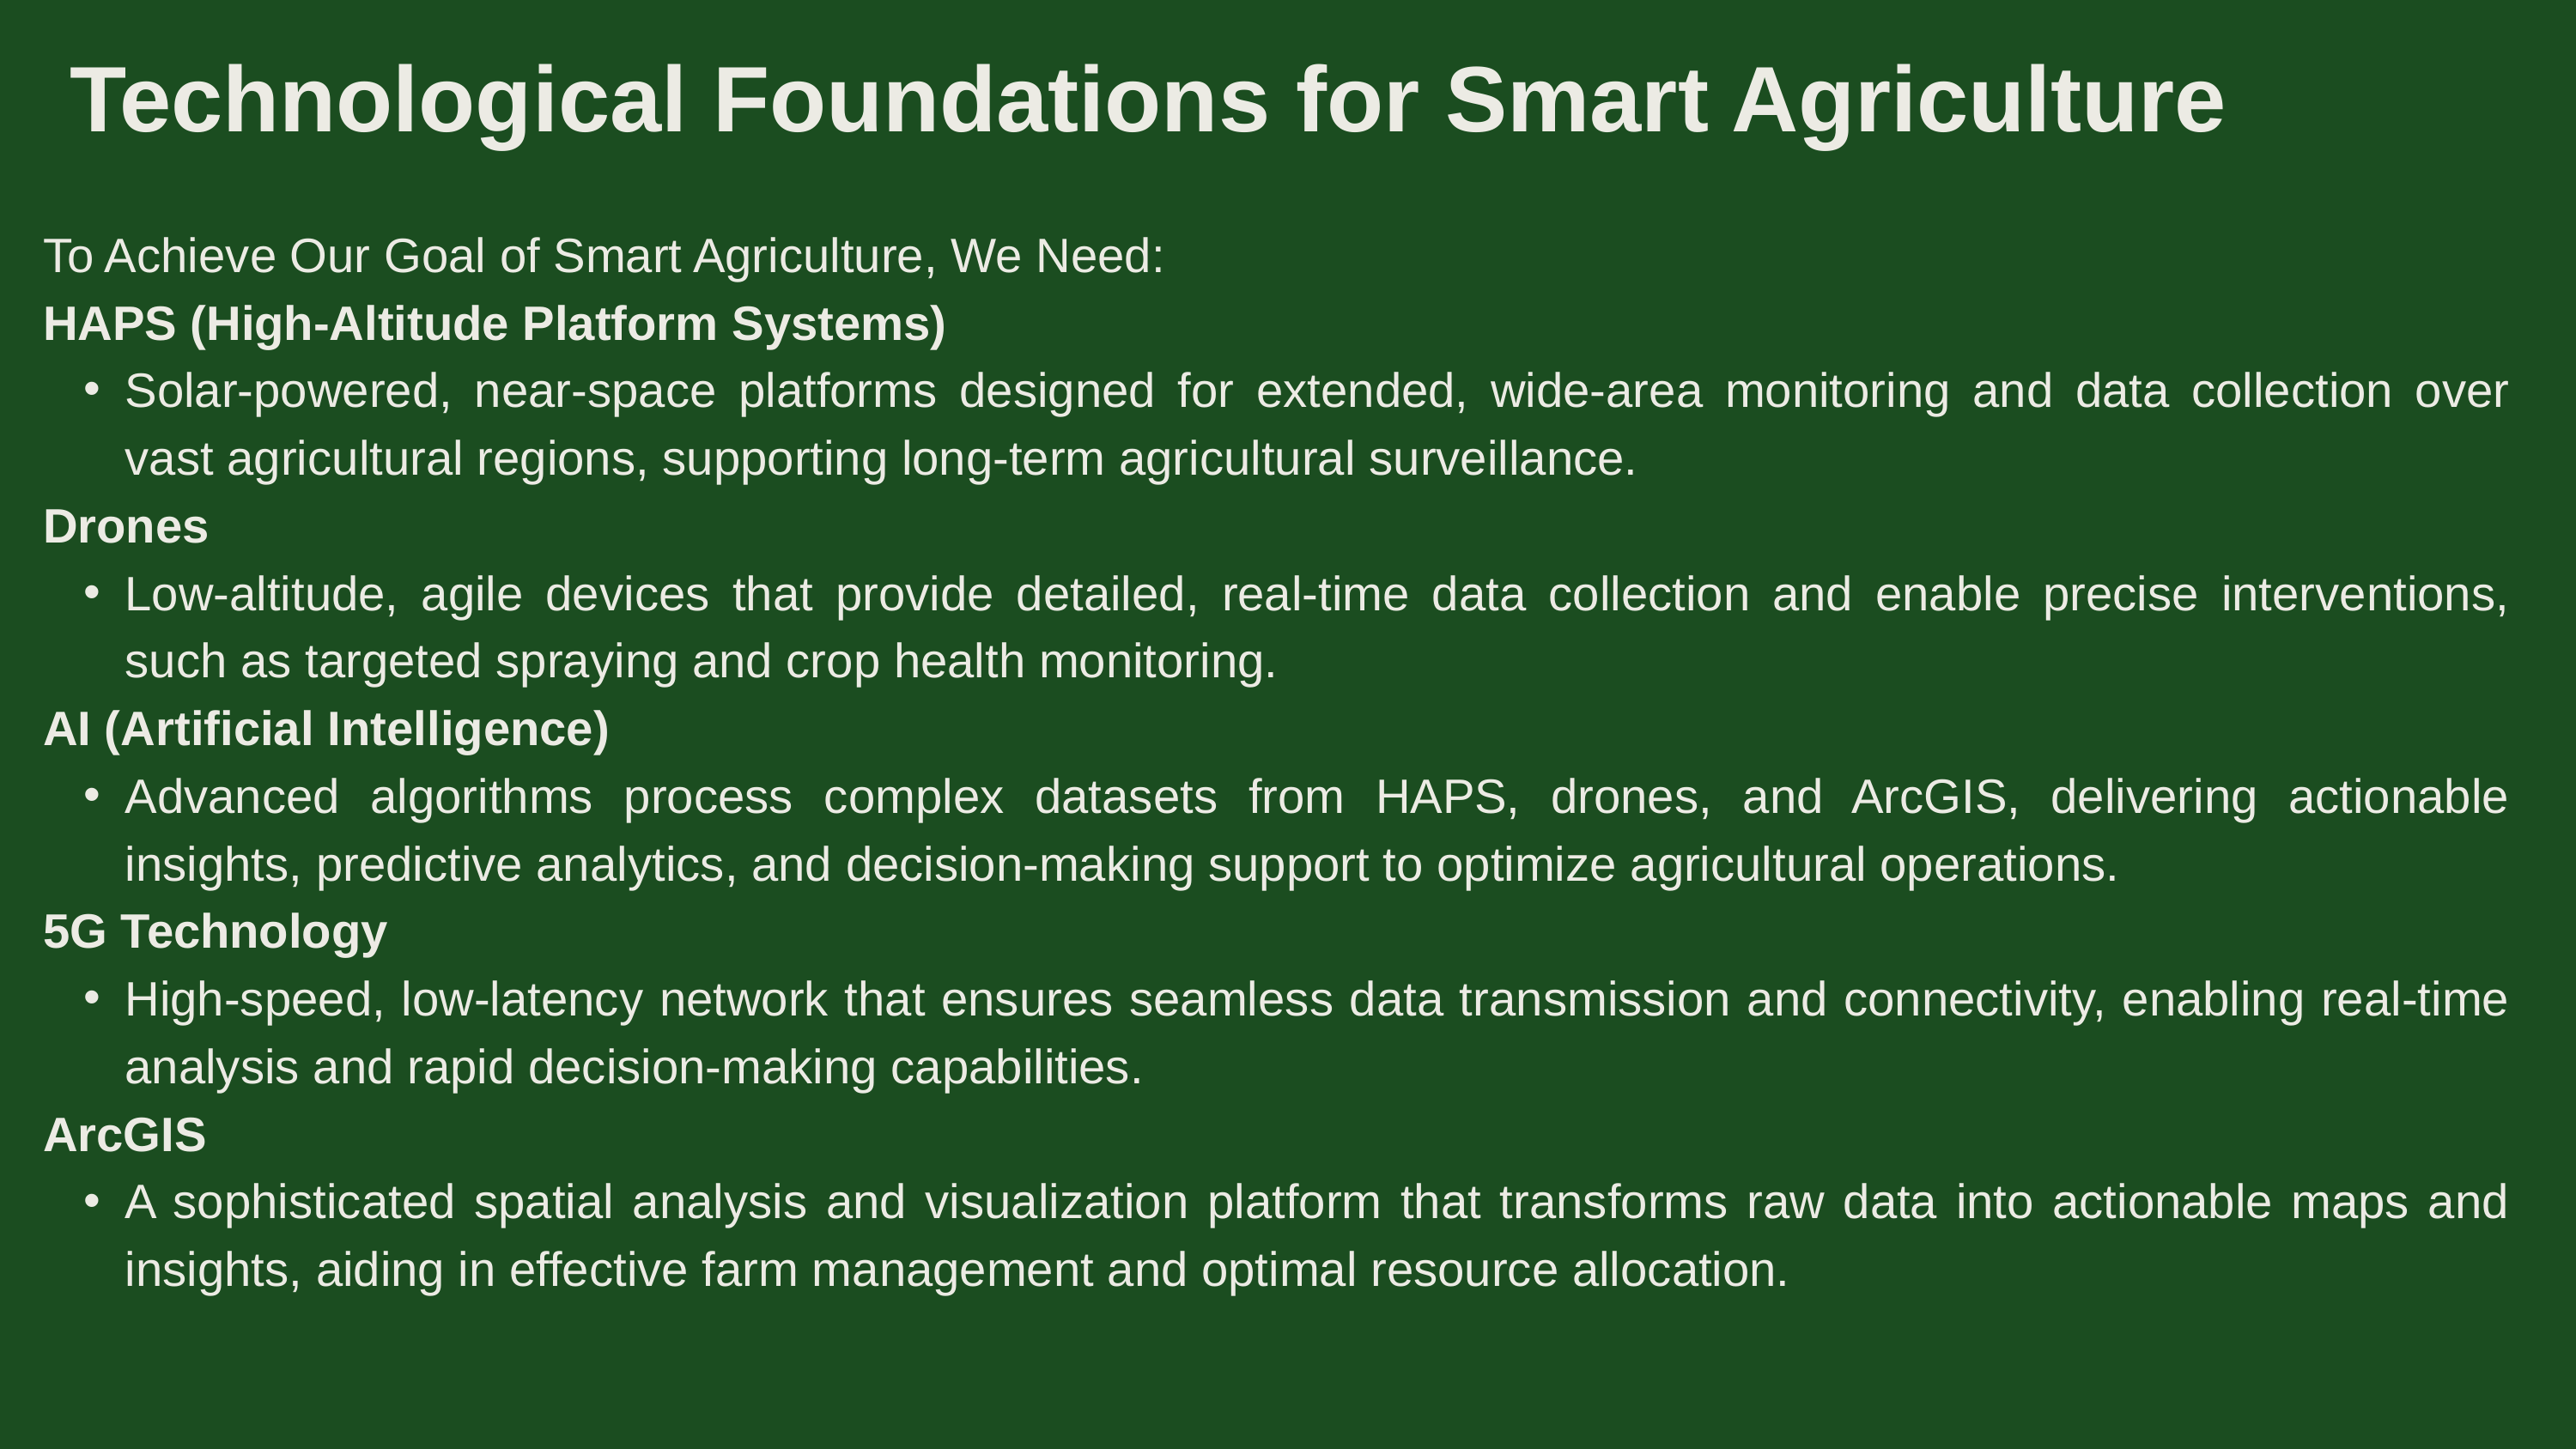

Technological Foundations for Smart Agriculture
To Achieve Our Goal of Smart Agriculture, We Need:
HAPS (High-Altitude Platform Systems)
Solar-powered, near-space platforms designed for extended, wide-area monitoring and data collection over vast agricultural regions, supporting long-term agricultural surveillance.
Drones
Low-altitude, agile devices that provide detailed, real-time data collection and enable precise interventions, such as targeted spraying and crop health monitoring.
AI (Artificial Intelligence)
Advanced algorithms process complex datasets from HAPS, drones, and ArcGIS, delivering actionable insights, predictive analytics, and decision-making support to optimize agricultural operations.
5G Technology
High-speed, low-latency network that ensures seamless data transmission and connectivity, enabling real-time analysis and rapid decision-making capabilities.
ArcGIS
A sophisticated spatial analysis and visualization platform that transforms raw data into actionable maps and insights, aiding in effective farm management and optimal resource allocation.